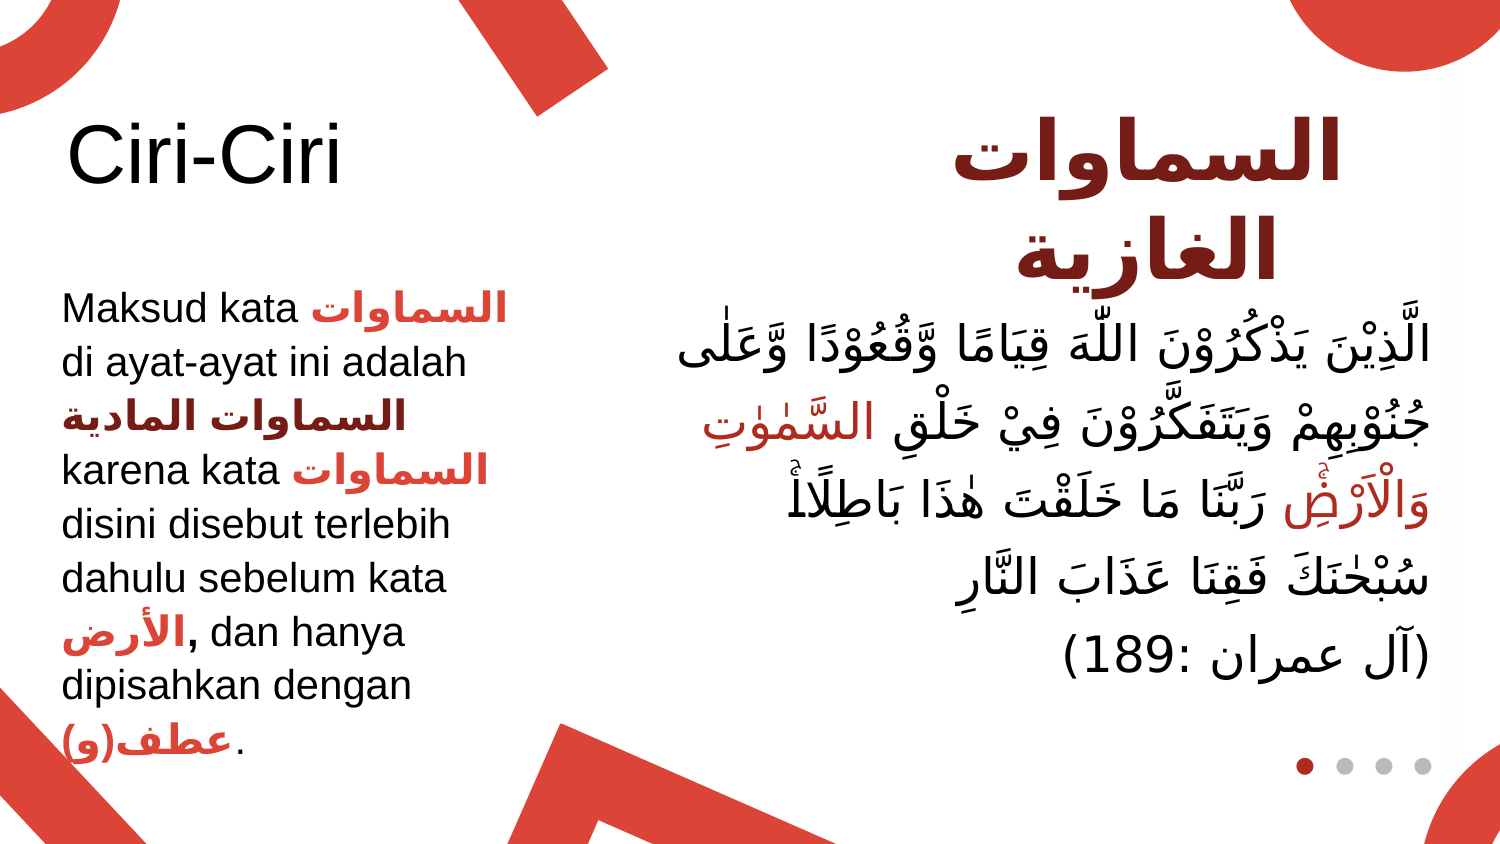

السماوات الغازية
Ciri-Ciri
01

سَيُطَوَّقُوْنَ مَا بَخِلُوْا بِهٖ يَوْمَ الْقِيٰمَةِ ۗ وَلِلّٰهِ مِيْرَاثُ السَّمٰوٰتِ وَالْاَرْضِۗ وَاللّٰهُ بِمَا تَعْمَلُوْنَ خَبِيْرٌ ࣖ  (آل عمران :180)
وَلِلّٰهِ مُلْكُ السَّمٰوٰتِ وَالْاَرْضِۗ وَاللّٰهُ عَلٰى كُلِّ شَيْءٍ قَدِيْرٌ ࣖ
(آل عمران :189)
اِنَّ فِيْ خَلْقِ السَّمٰوٰتِ وَالْاَرْضِ وَاخْتِلَافِ الَّيْلِ وَالنَّهَارِ لَاٰيٰتٍ لِّاُولِى الْاَلْبَابِۙ  (آل عمران :190)

Maksud kata السماوات di ayat-ayat ini adalah السماوات المادية karena kata السماوات disini disebut terlebih dahulu sebelum kata الأرض, dan hanya dipisahkan dengan  عطف(و).
الغازية
السماوات
الَّذِيْنَ يَذْكُرُوْنَ اللّٰهَ قِيَامًا وَّقُعُوْدًا وَّعَلٰى جُنُوْبِهِمْ وَيَتَفَكَّرُوْنَ فِيْ خَلْقِ السَّمٰوٰتِ وَالْاَرْضِۚ رَبَّنَا مَا خَلَقْتَ هٰذَا بَاطِلًاۚ سُبْحٰنَكَ فَقِنَا عَذَابَ النَّارِ
(آل عمران :189)
Langit Al-Ghaziyyah

• • • •